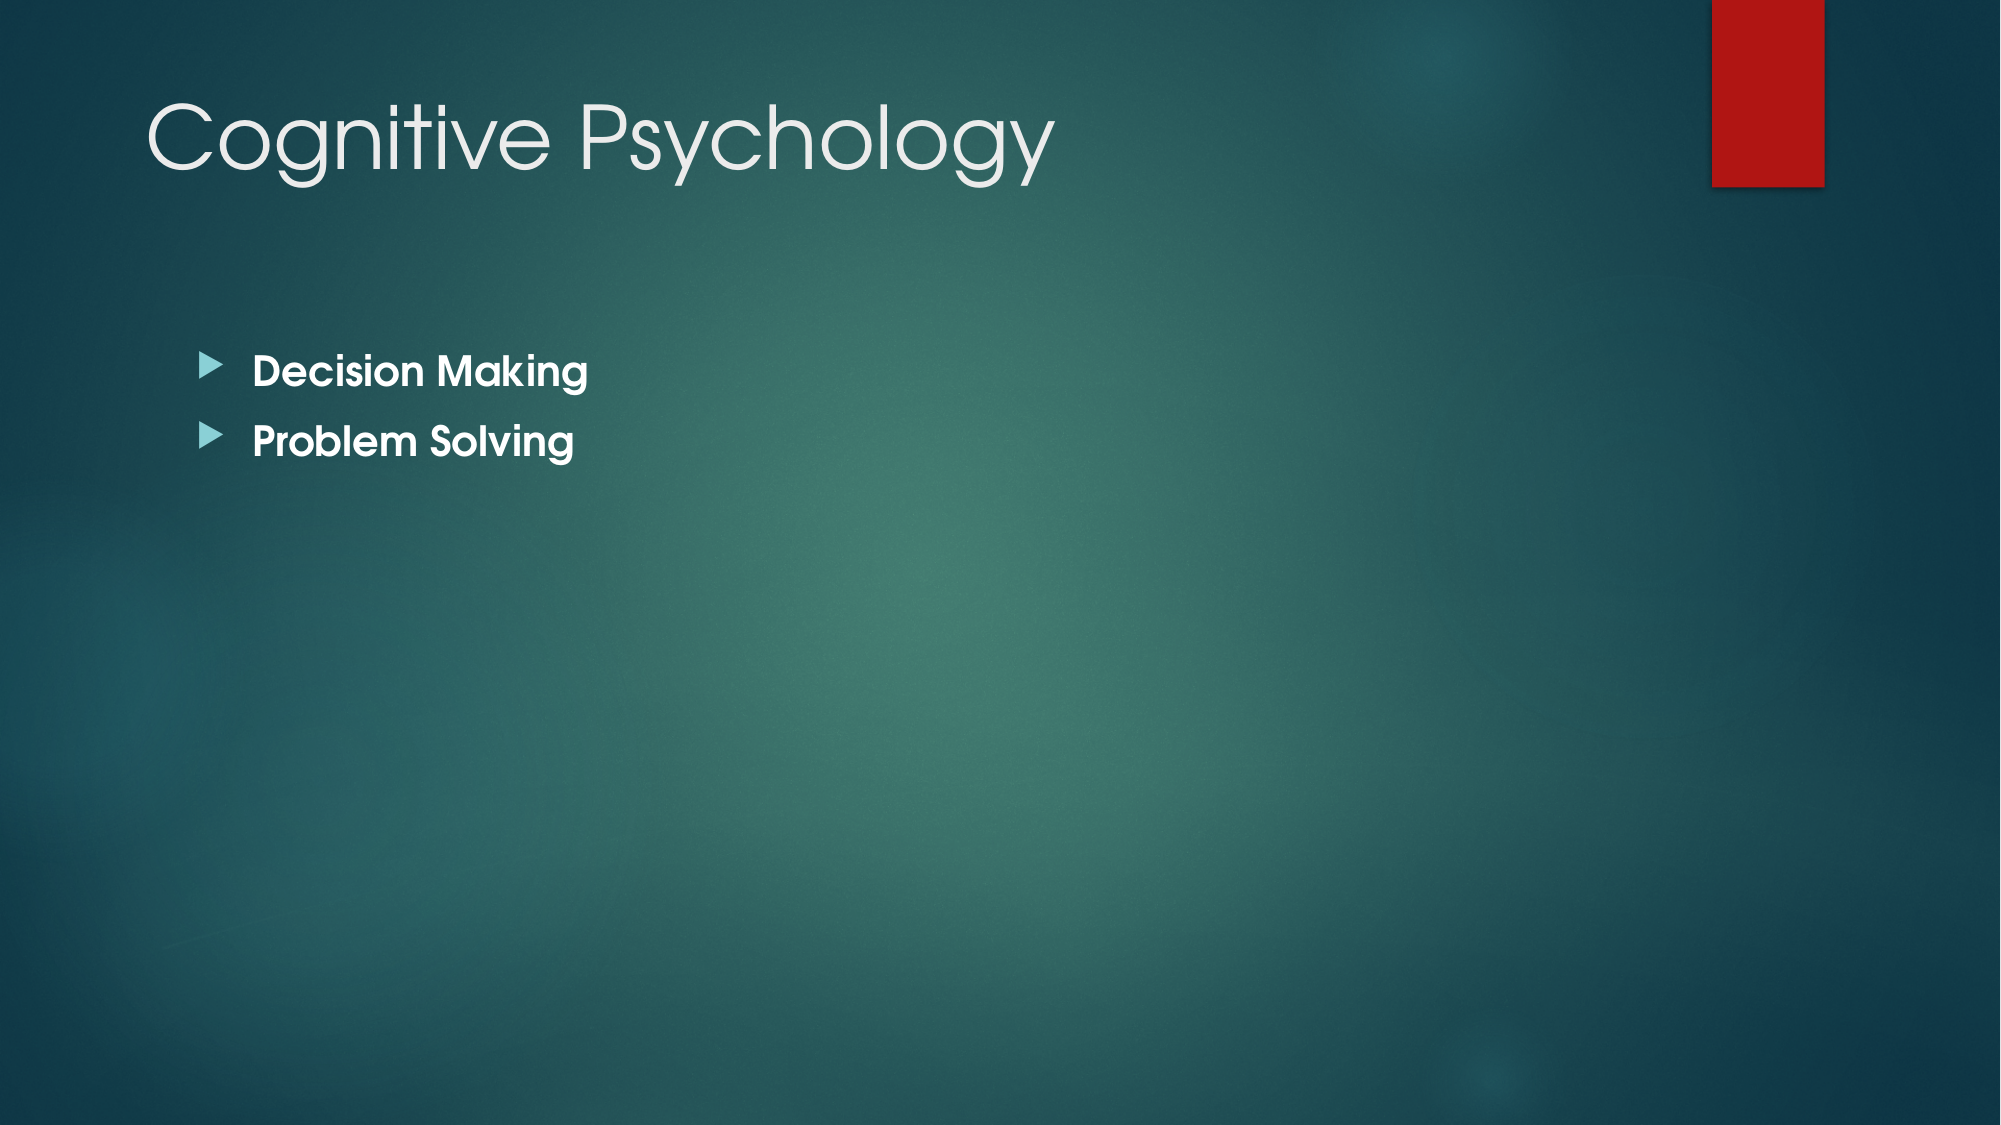

# Cognitive Psychology
Decision Making
Problem Solving